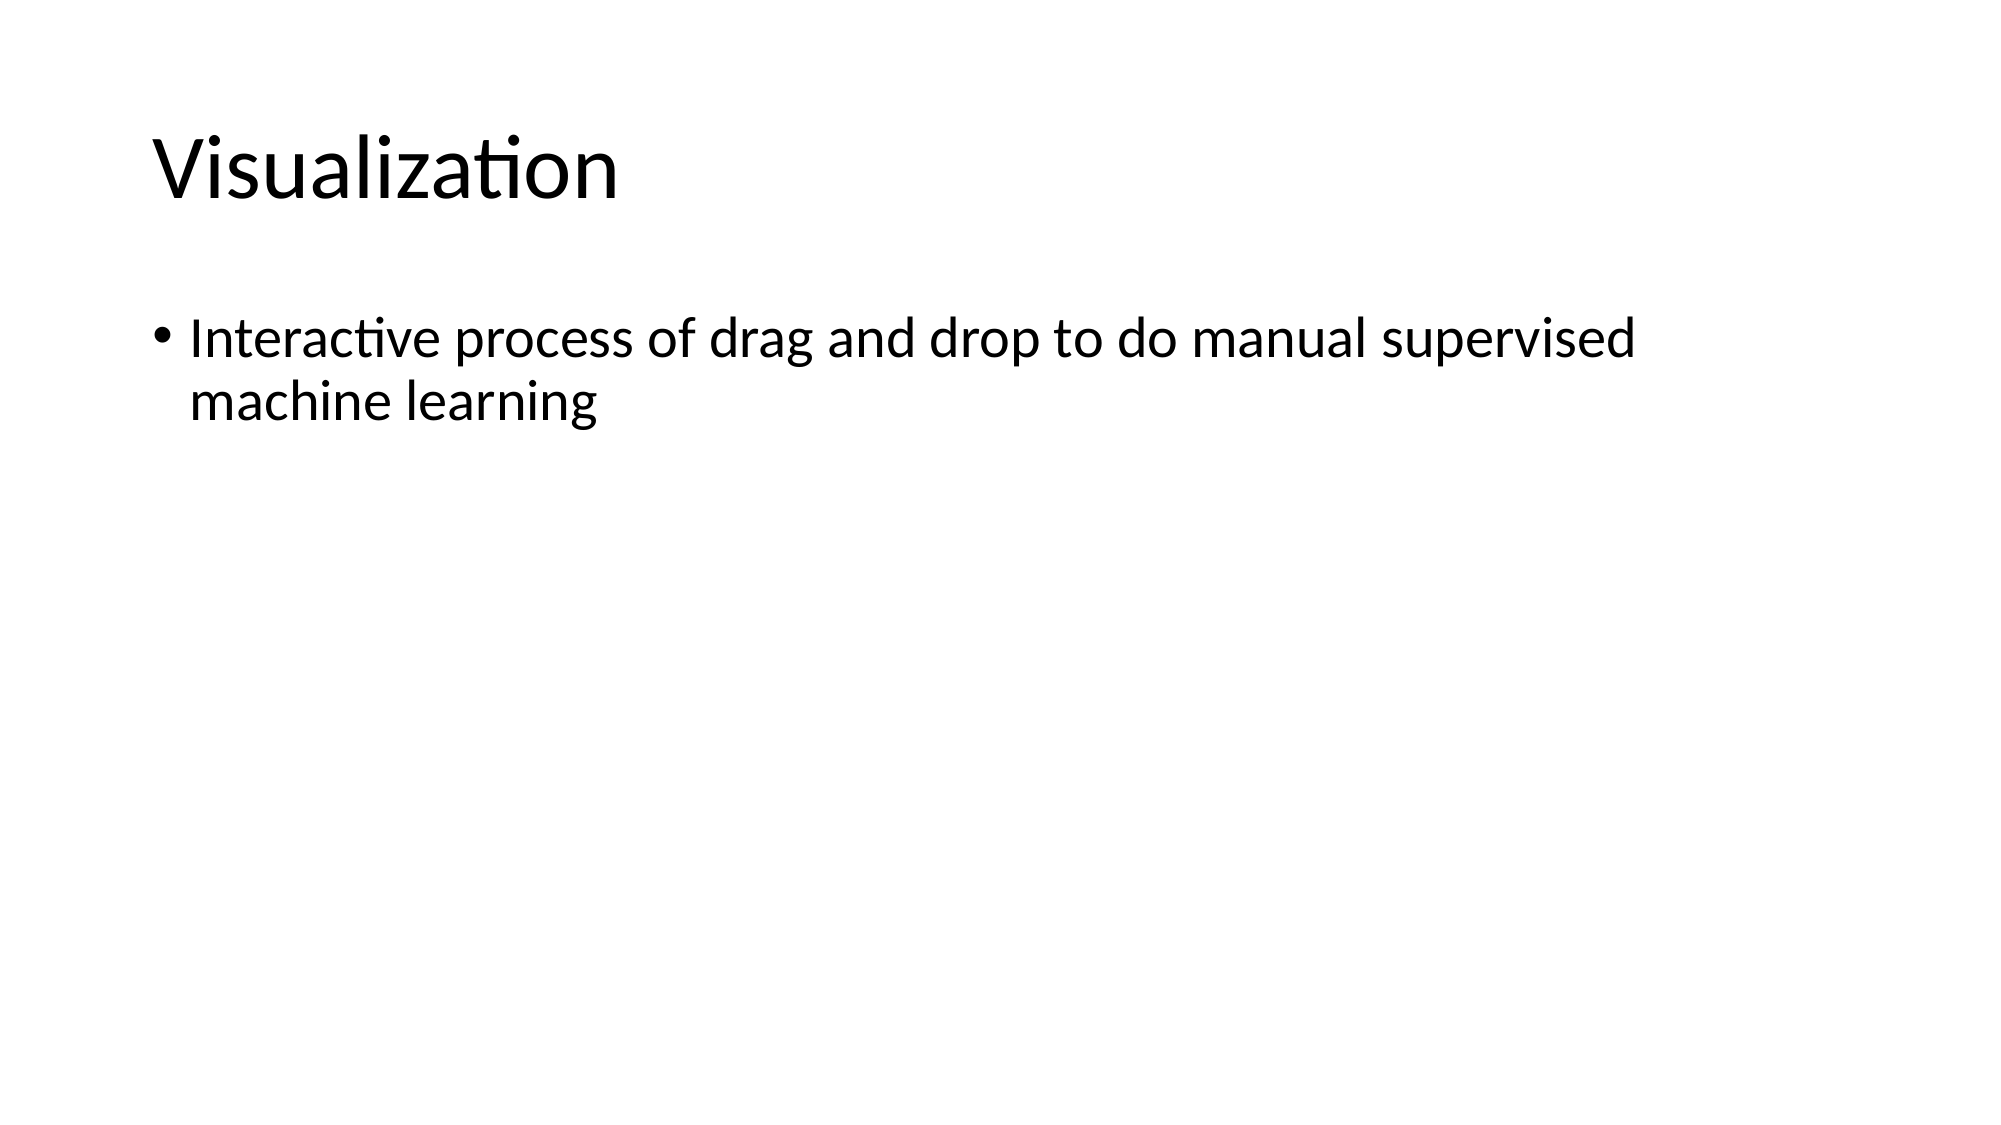

# Visualization
Interactive process of drag and drop to do manual supervised machine learning